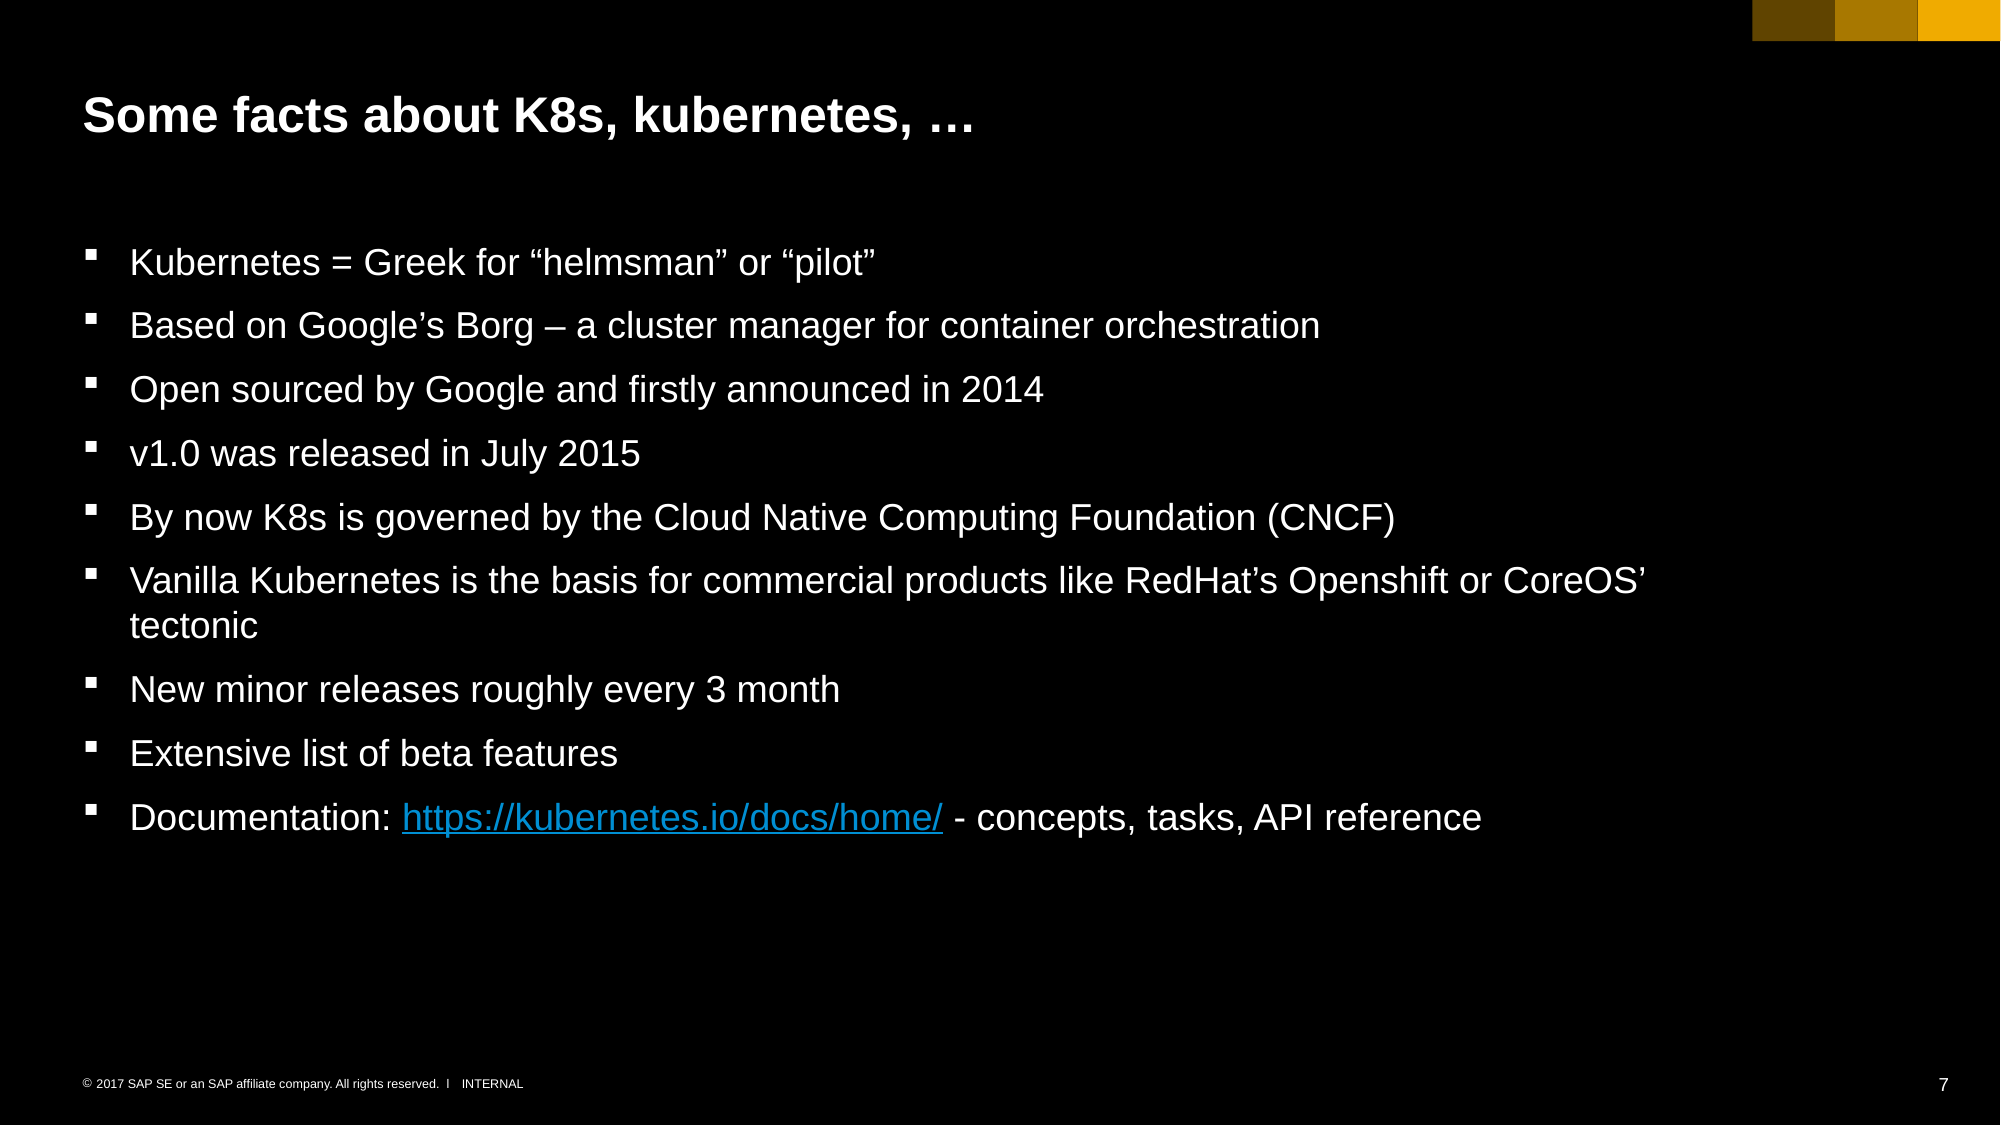

# Some facts about K8s, kubernetes, …
Kubernetes = Greek for “helmsman” or “pilot”
Based on Google’s Borg – a cluster manager for container orchestration
Open sourced by Google and firstly announced in 2014
v1.0 was released in July 2015
By now K8s is governed by the Cloud Native Computing Foundation (CNCF)
Vanilla Kubernetes is the basis for commercial products like RedHat’s Openshift or CoreOS’ tectonic
New minor releases roughly every 3 month
Extensive list of beta features
Documentation: https://kubernetes.io/docs/home/ - concepts, tasks, API reference